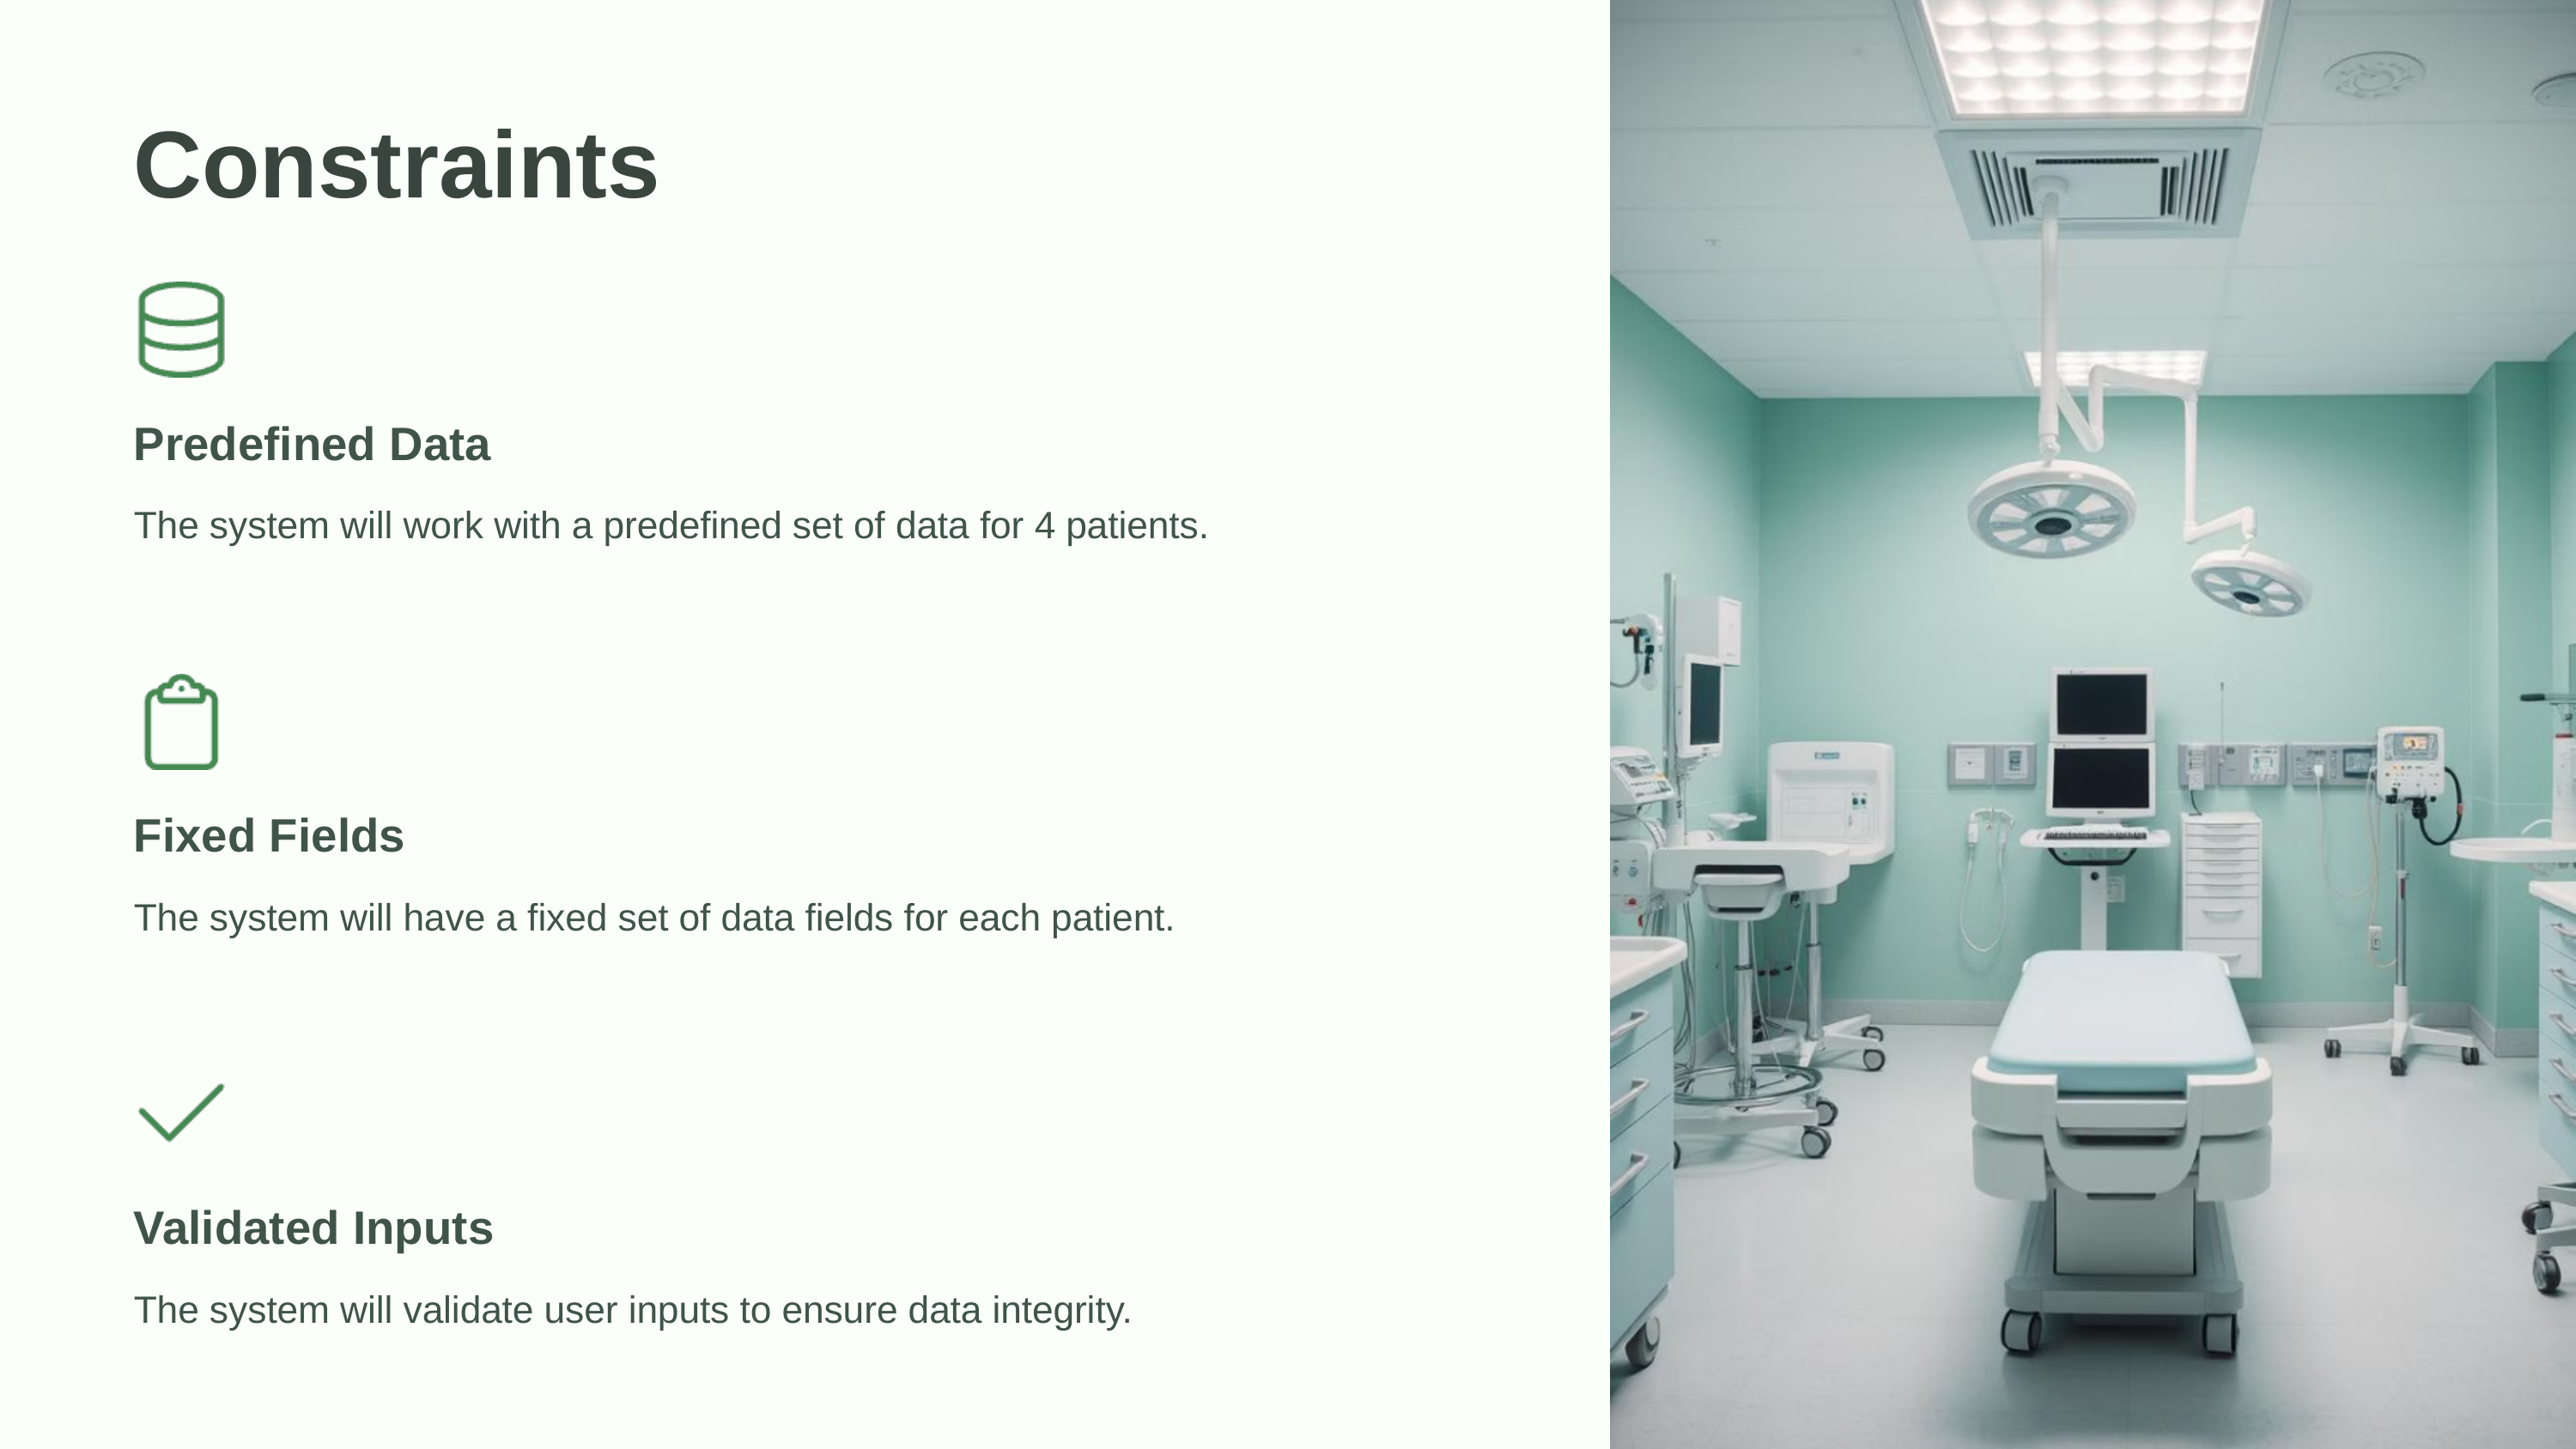

Constraints

Predefined Data
The system will work with a predefined set of data for 4 patients.

Fixed Fields
The system will have a fixed set of data fields for each patient.

Validated Inputs
The system will validate user inputs to ensure data integrity.